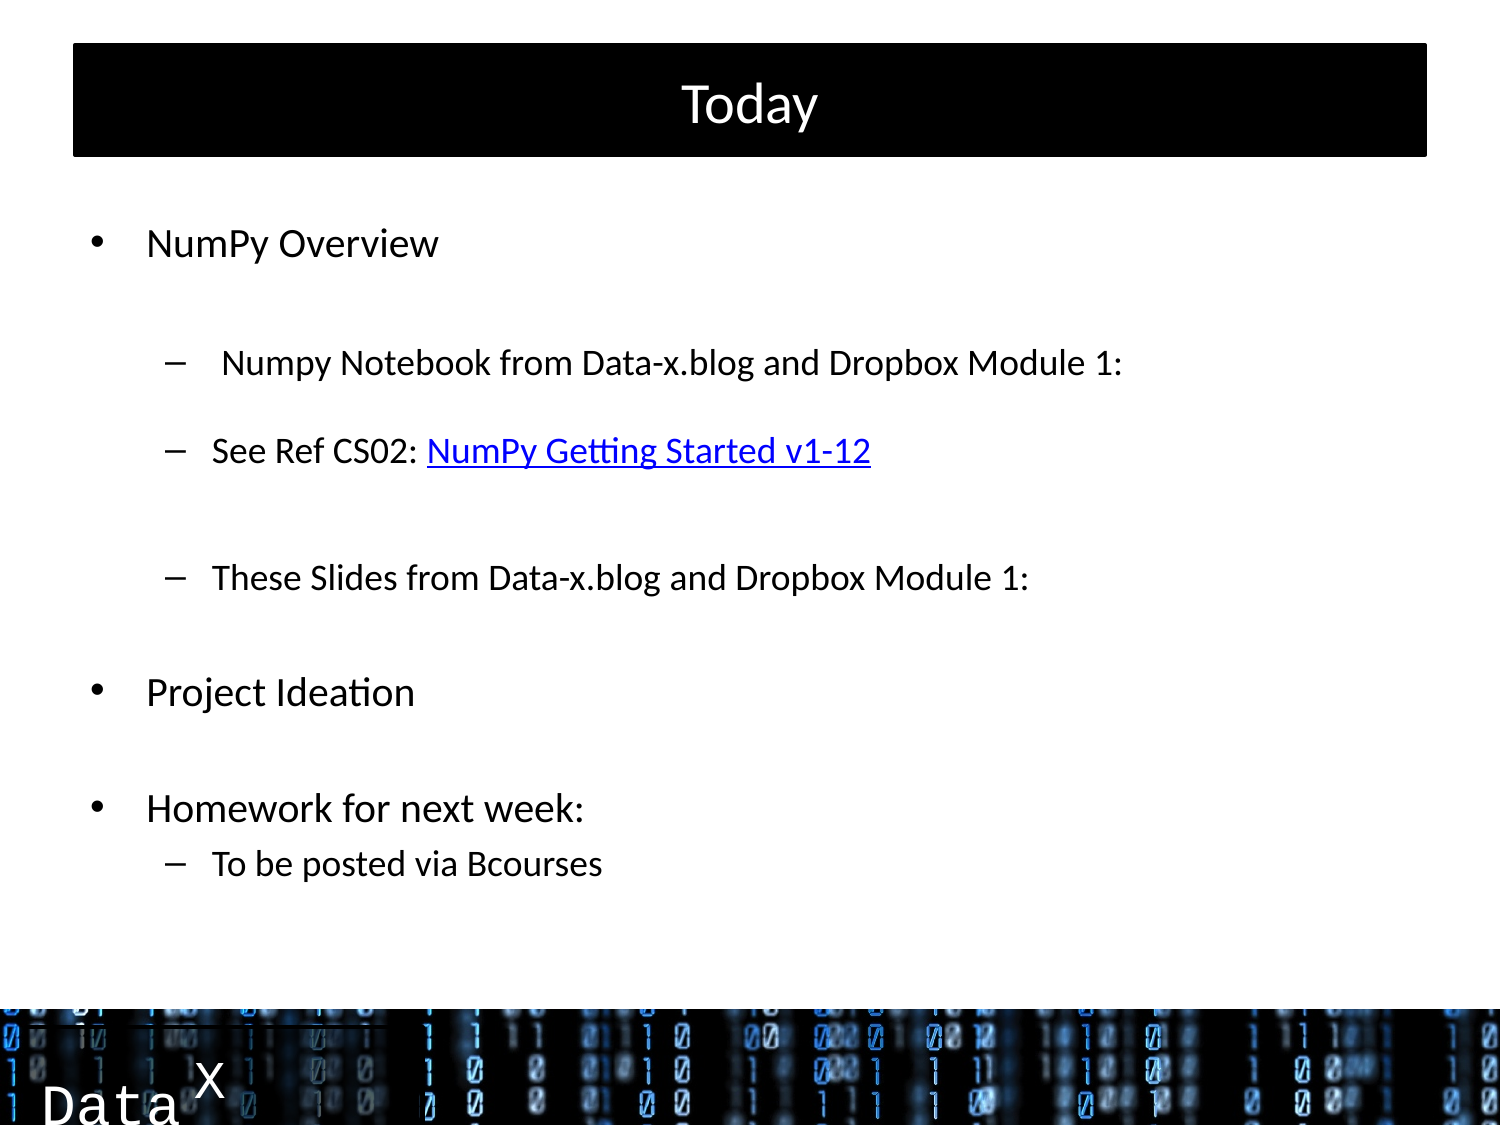

# Today
NumPy Overview

Numpy Notebook from Data-x.blog and Dropbox Module 1:
See Ref CS02: NumPy Getting Started v1-12

These Slides from Data-x.blog and Dropbox Module 1:

Project Ideation

Homework for next week:
To be posted via Bcourses